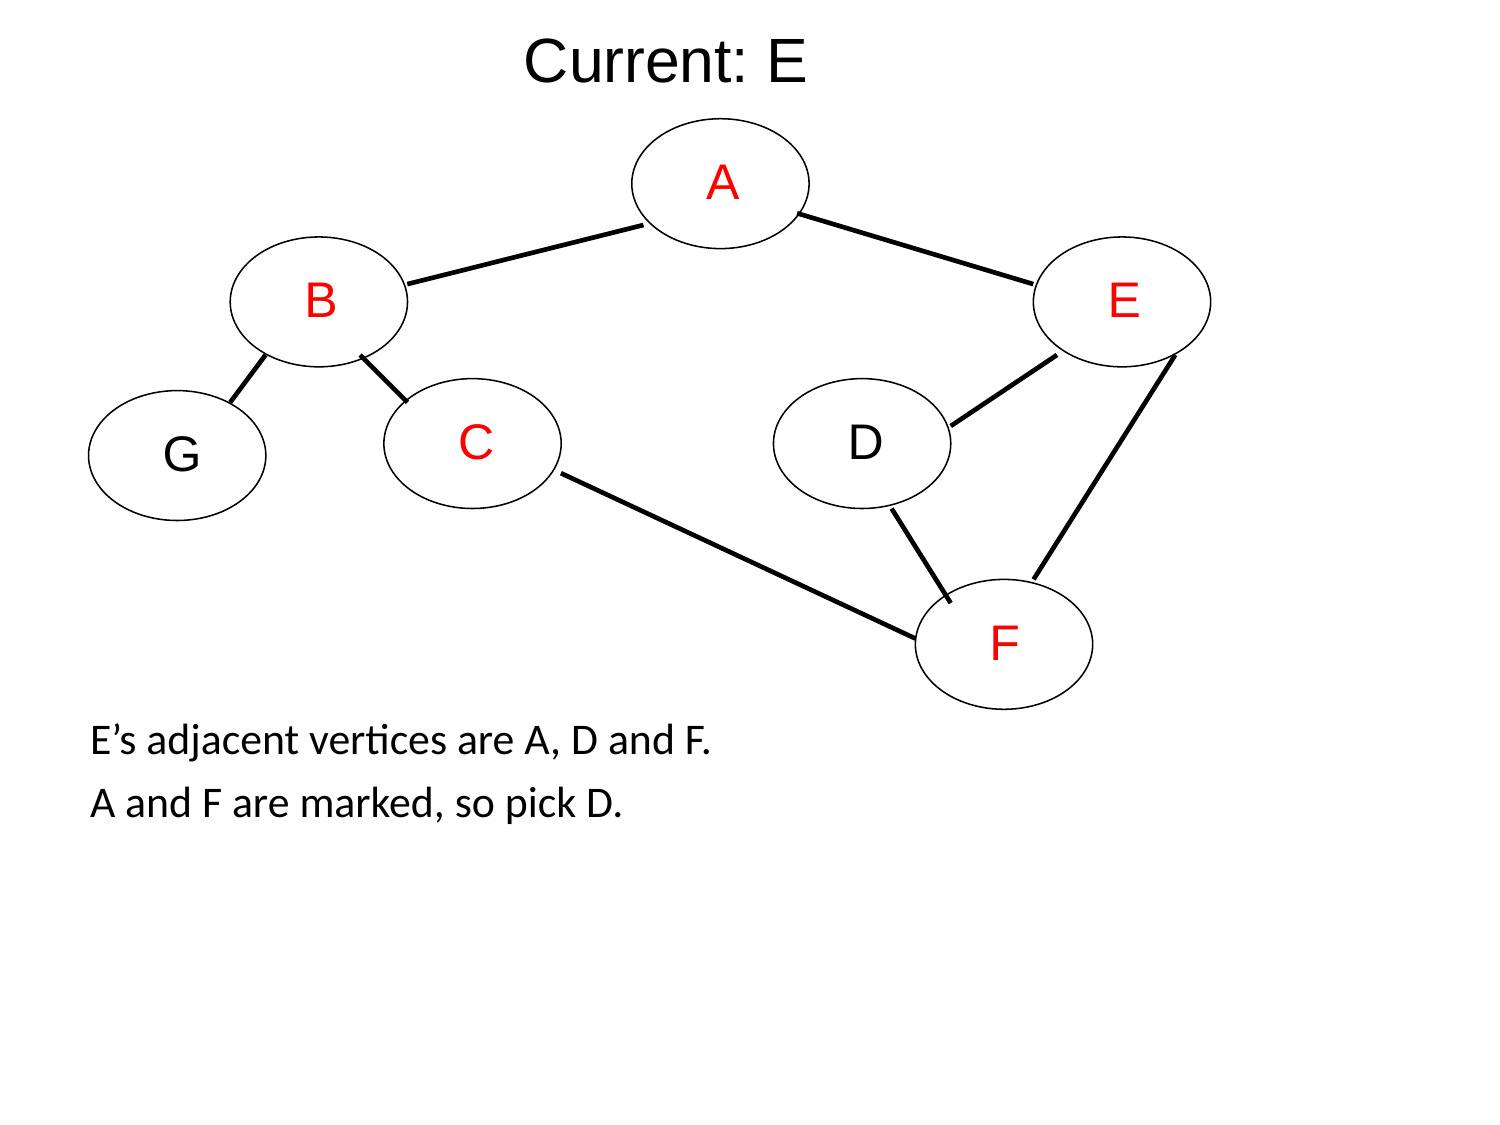

Current: E

A

B

E

C

D

G

F
E’s adjacent vertices are A, D and F.
A and F are marked, so pick D.